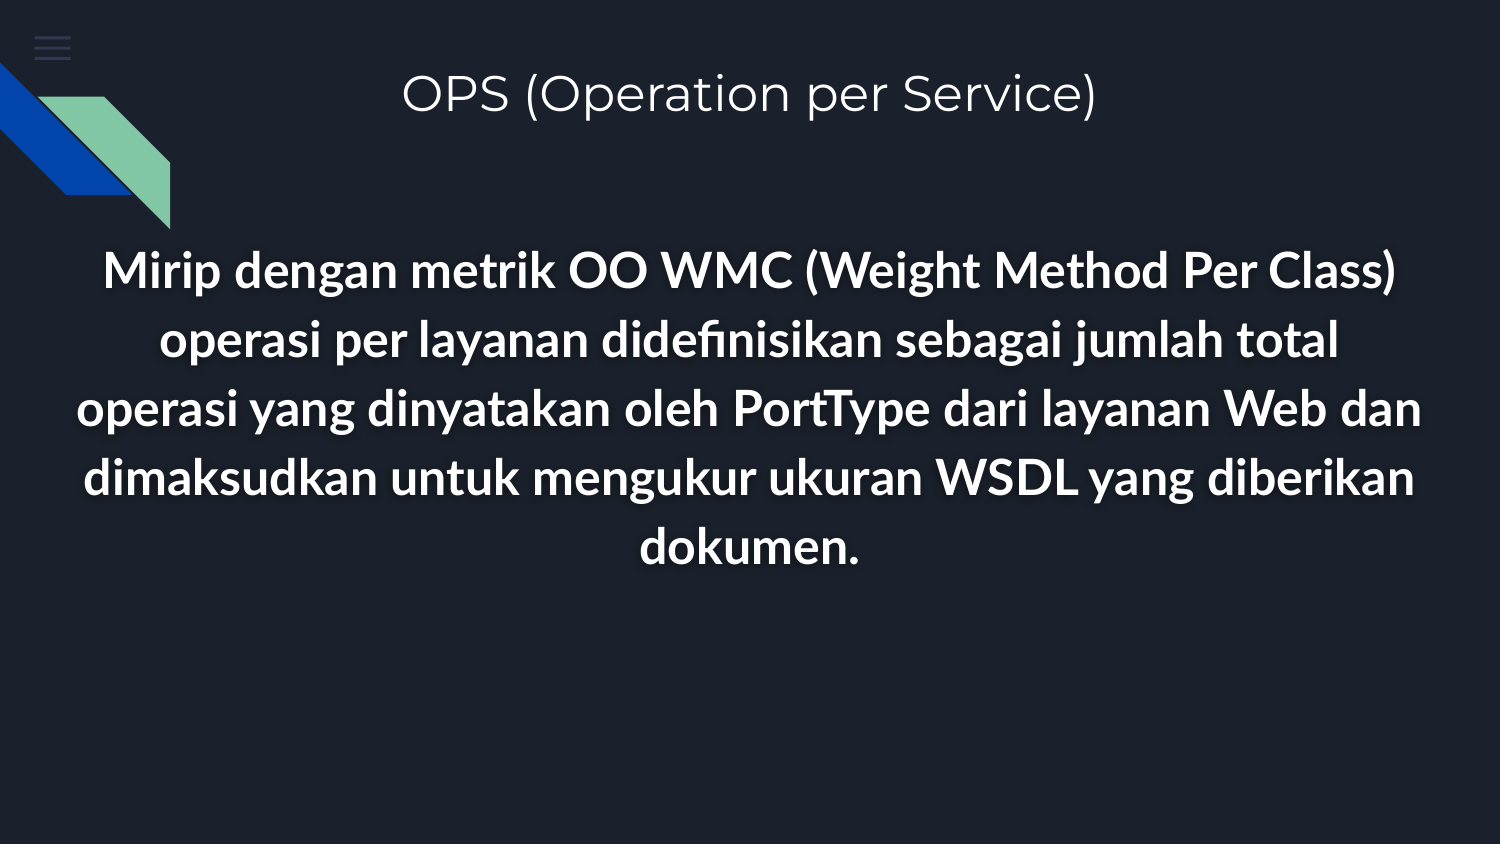

# OPS (Operation per Service)
Mirip dengan metrik OO WMC (Weight Method Per Class) operasi per layanan didefinisikan sebagai jumlah total operasi yang dinyatakan oleh PortType dari layanan Web dan dimaksudkan untuk mengukur ukuran WSDL yang diberikan dokumen.